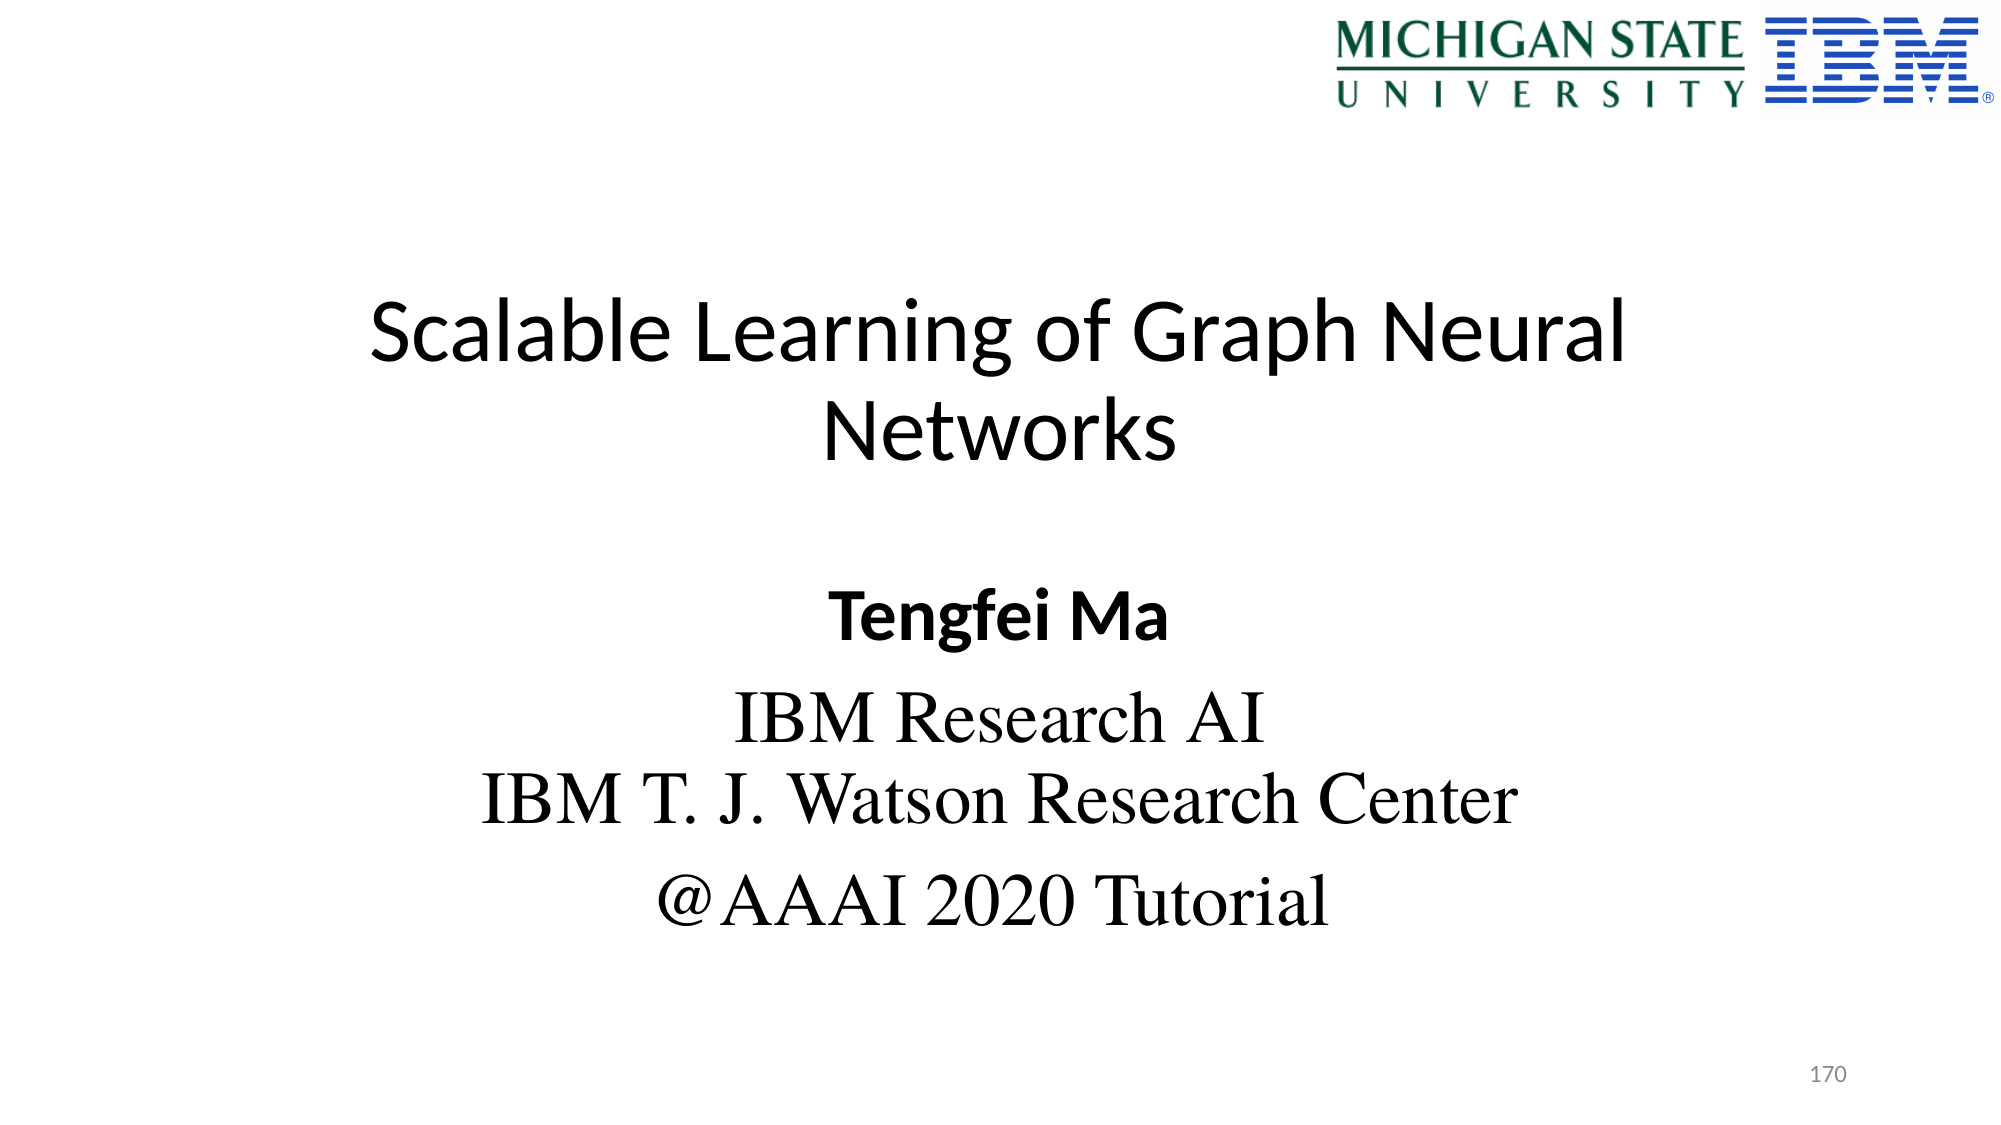

# Scalable Learning of Graph Neural Networks

Tengfei Ma
IBM Research AI
IBM T. J. Watson Research Center
@AAAI 2020 Tutorial
170